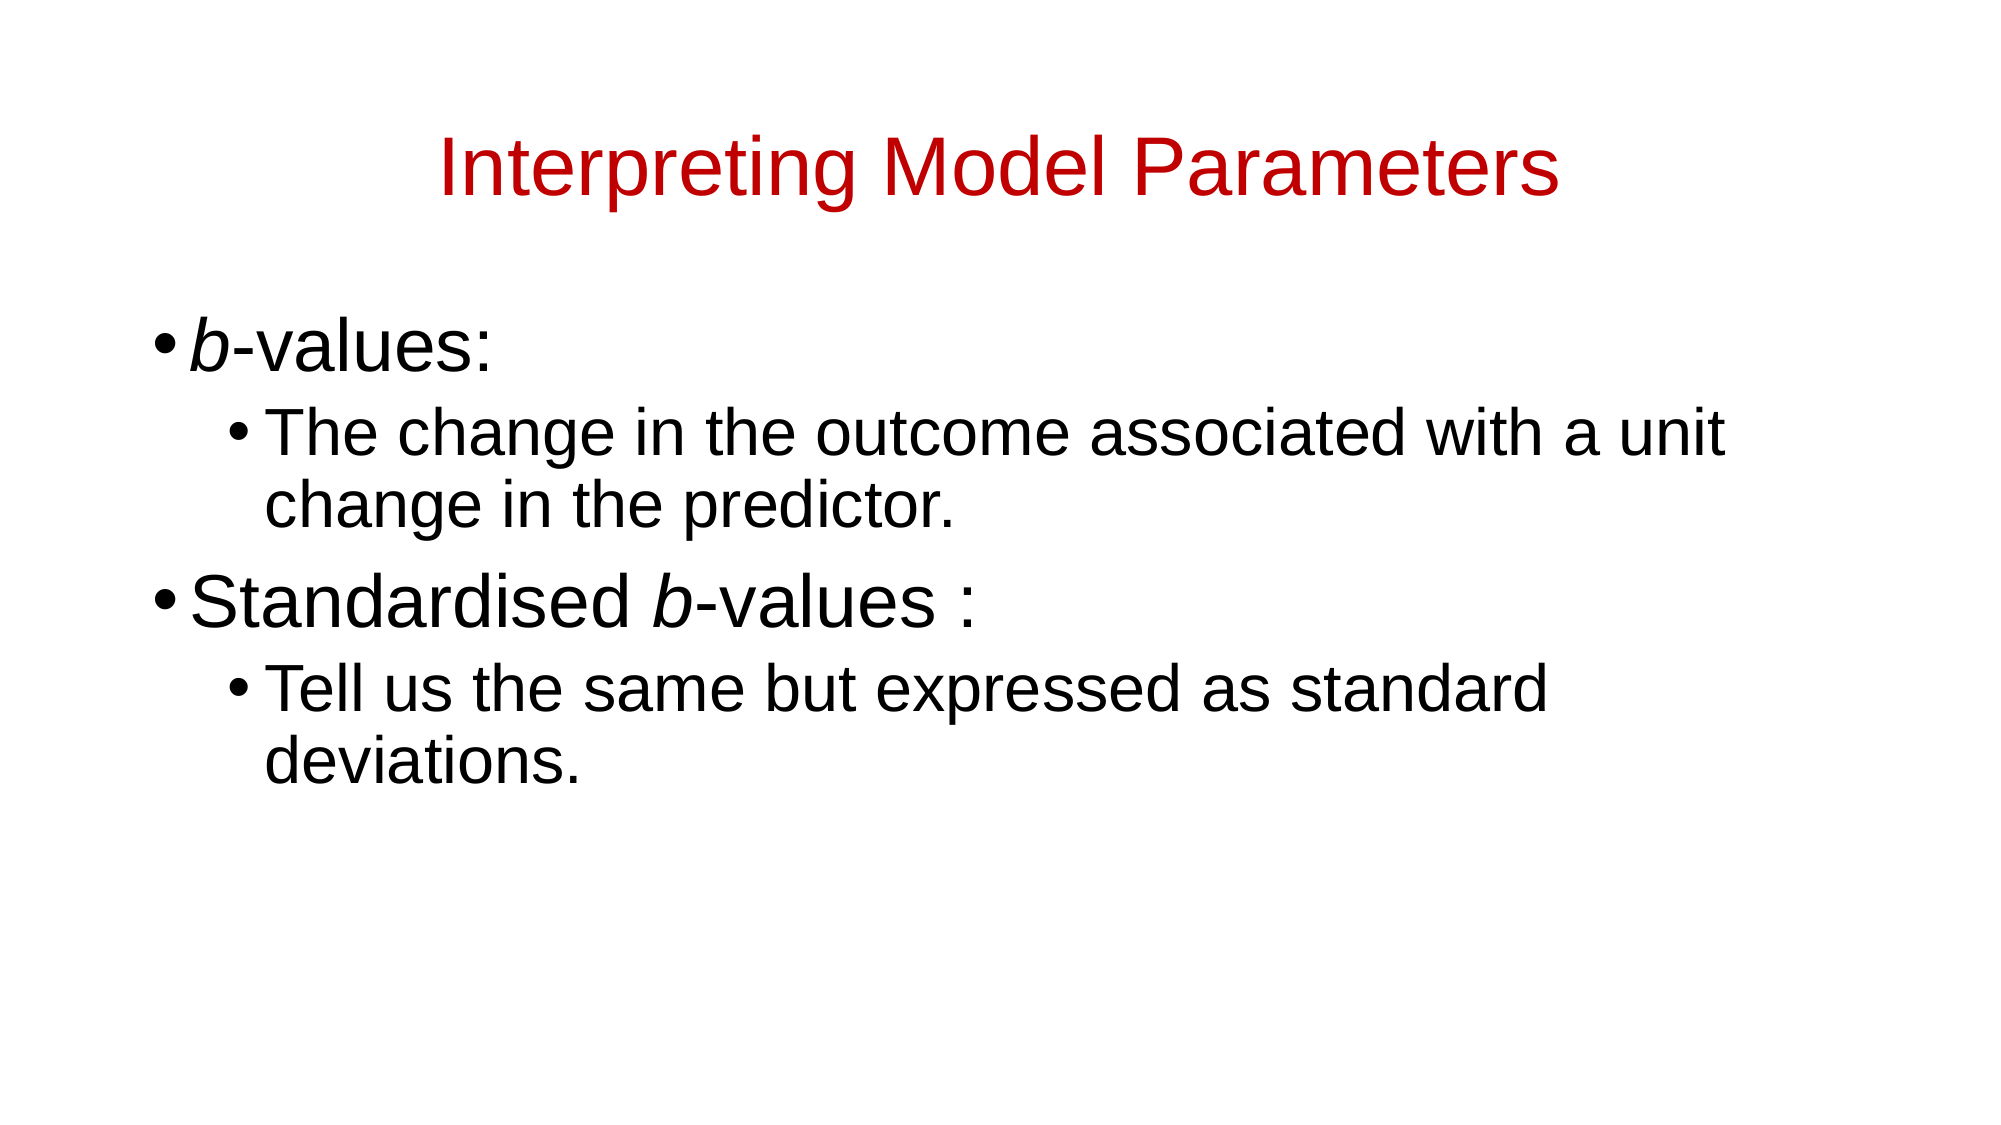

# Interpreting Model Parameters
b-values:
The change in the outcome associated with a unit change in the predictor.
Standardised b-values :
Tell us the same but expressed as standard deviations.